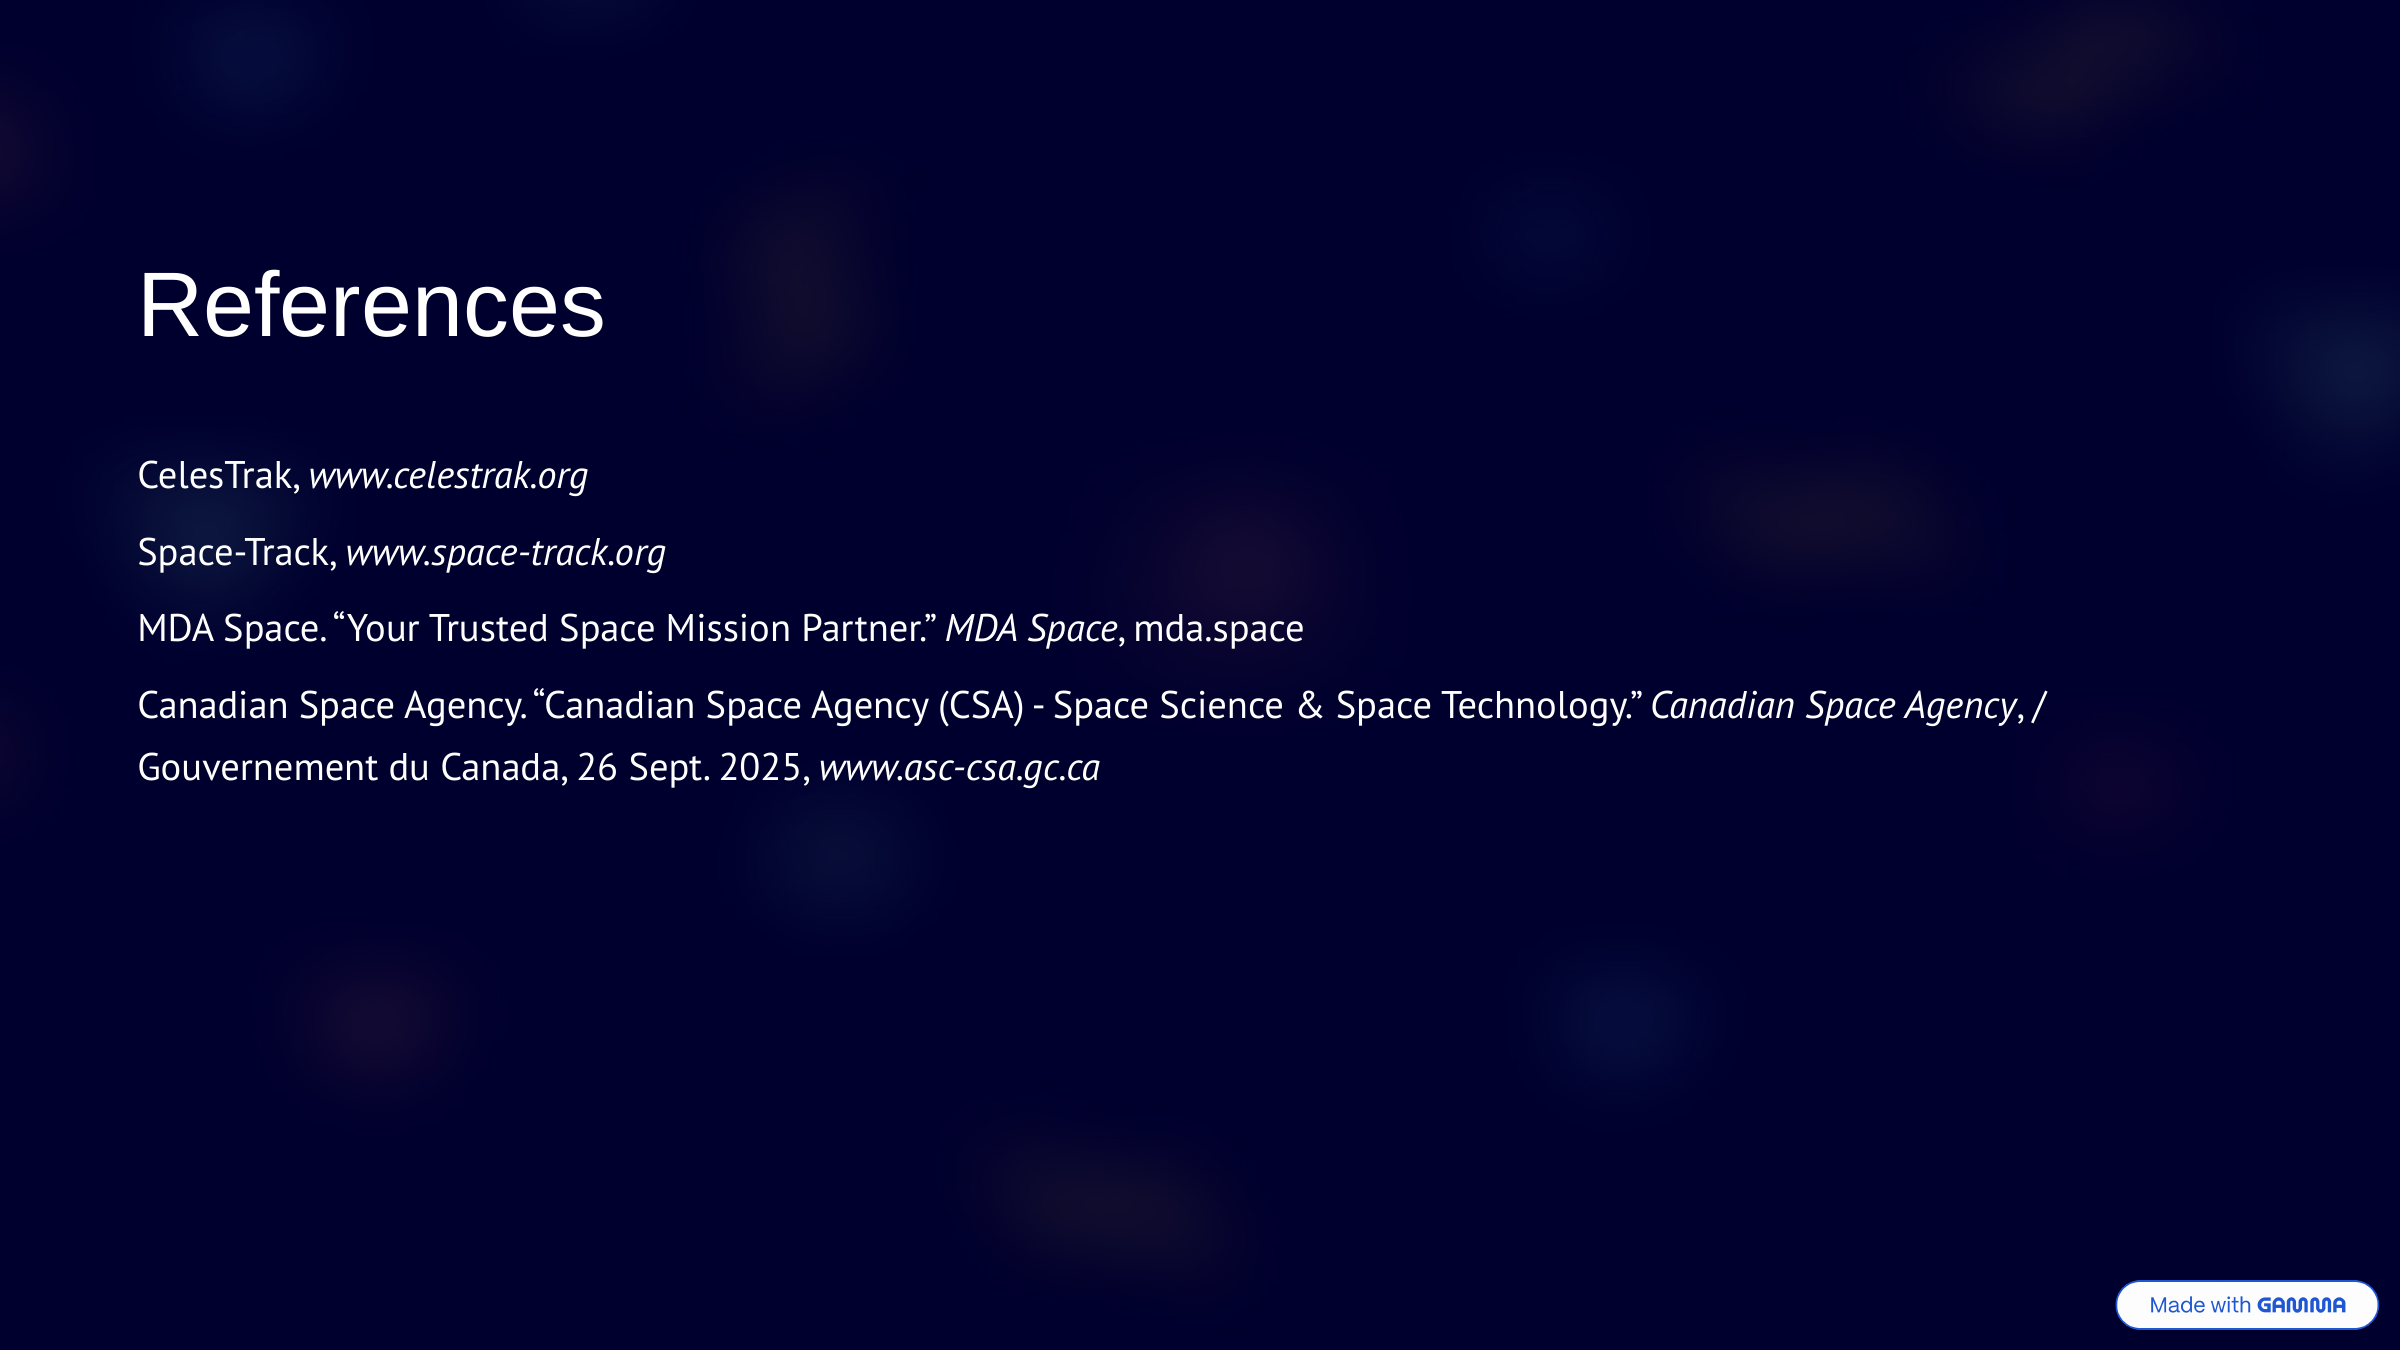

References
CelesTrak, www.celestrak.org
Space-Track, www.space-track.org
MDA Space. “Your Trusted Space Mission Partner.” MDA Space, mda.space
Canadian Space Agency. “Canadian Space Agency (CSA) - Space Science & Space Technology.” Canadian Space Agency, / Gouvernement du Canada, 26 Sept. 2025, www.asc-csa.gc.ca